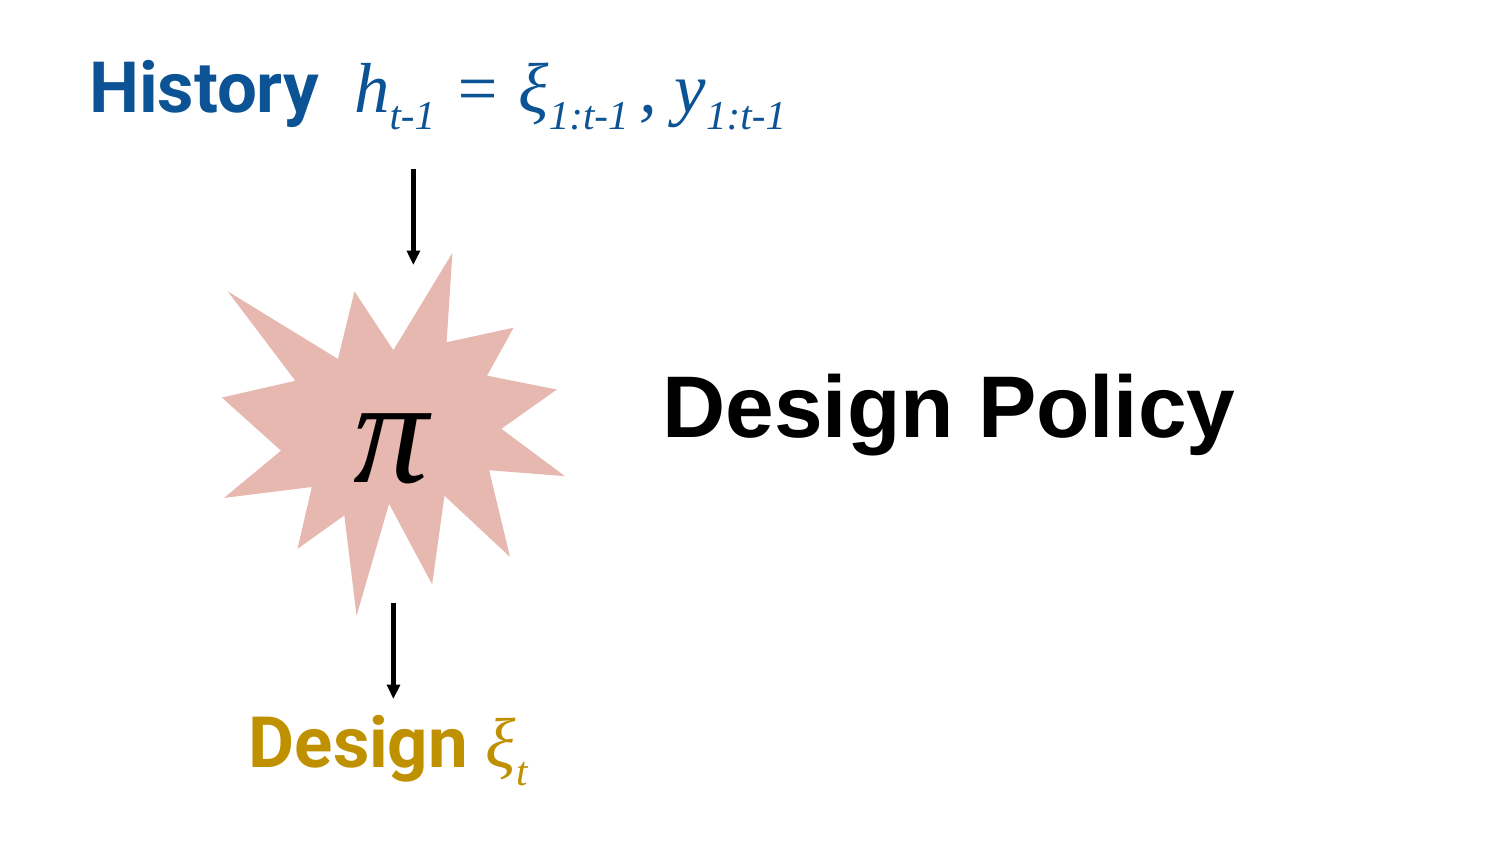

History  ht-1 = ξ1:t-1 , y1:t-1
π
Design Policy
Design ξt